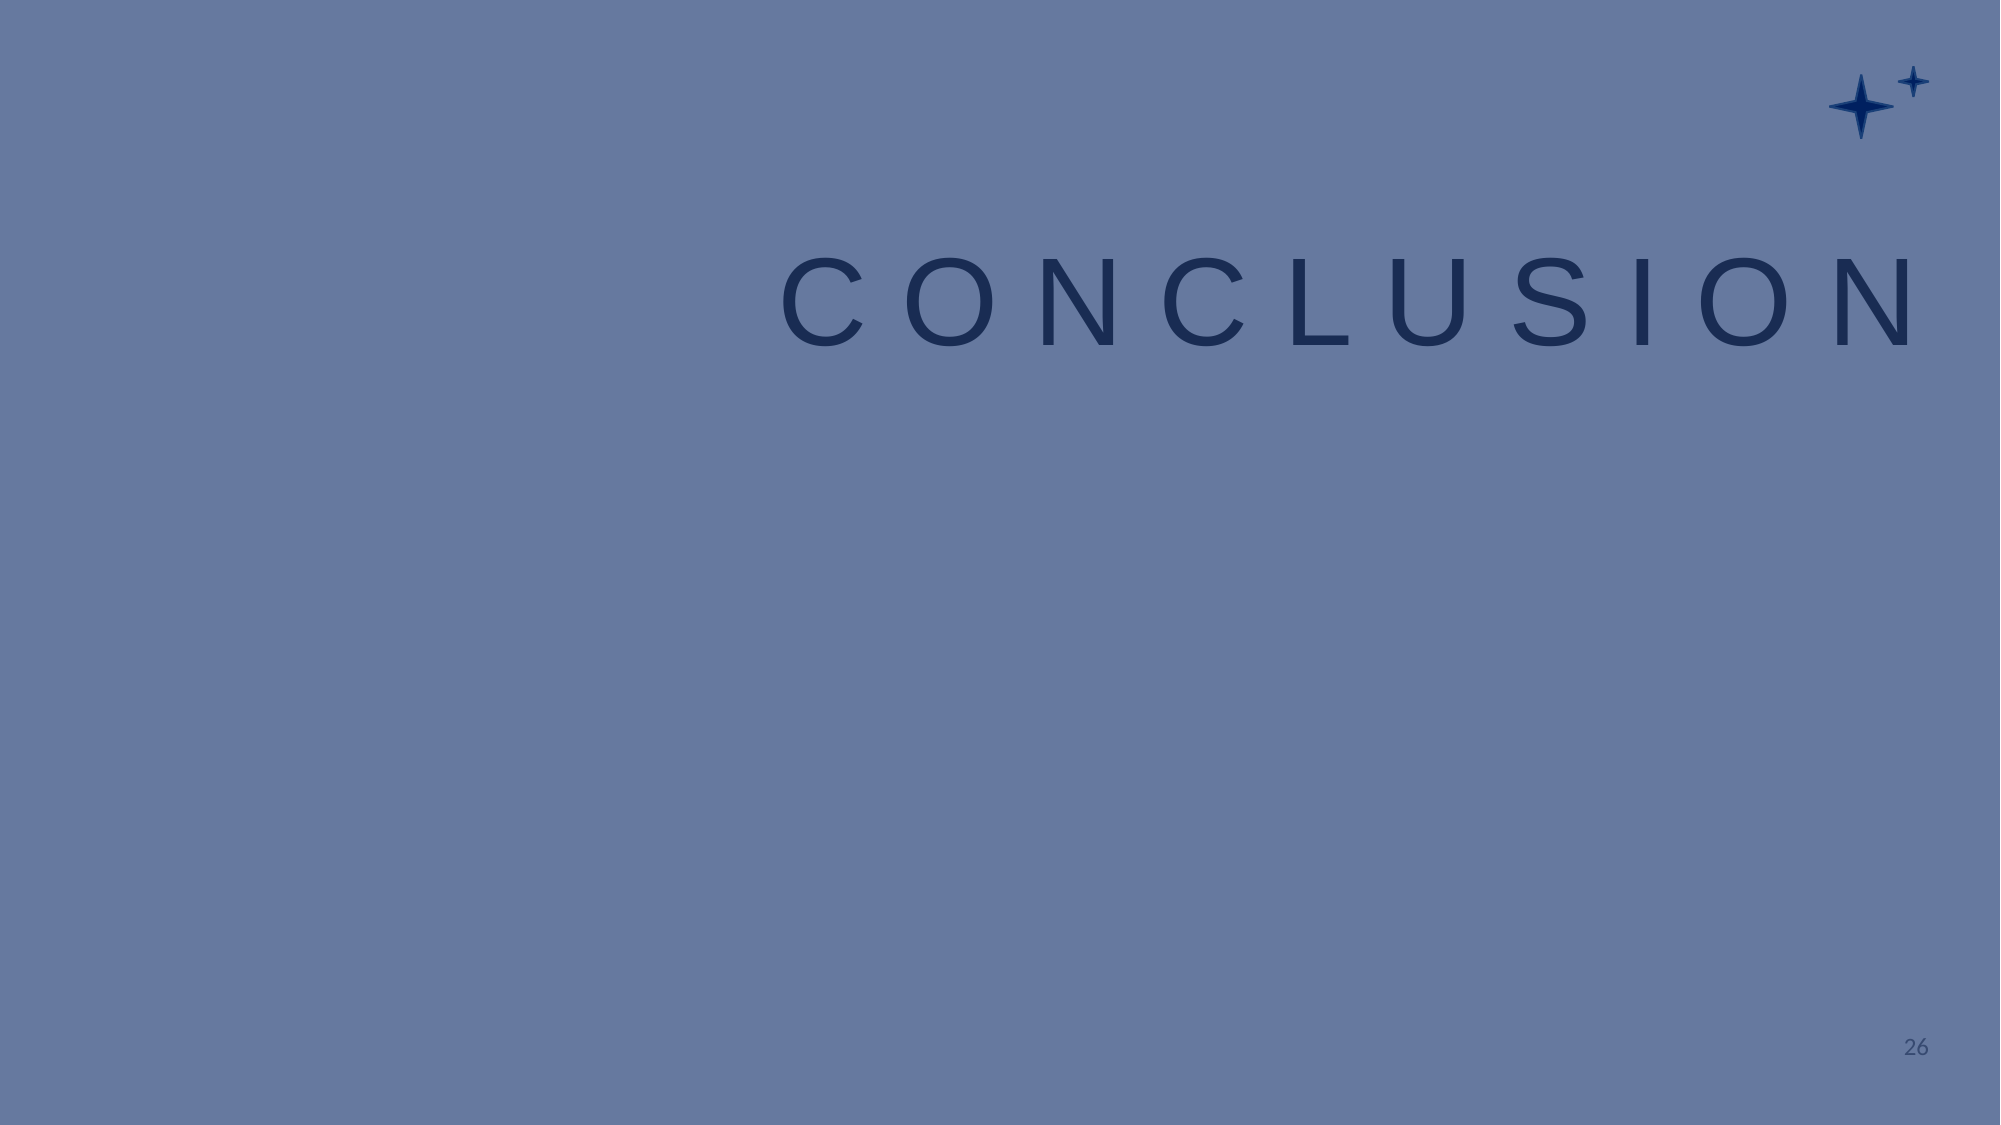

C O N C L U S I O N
26